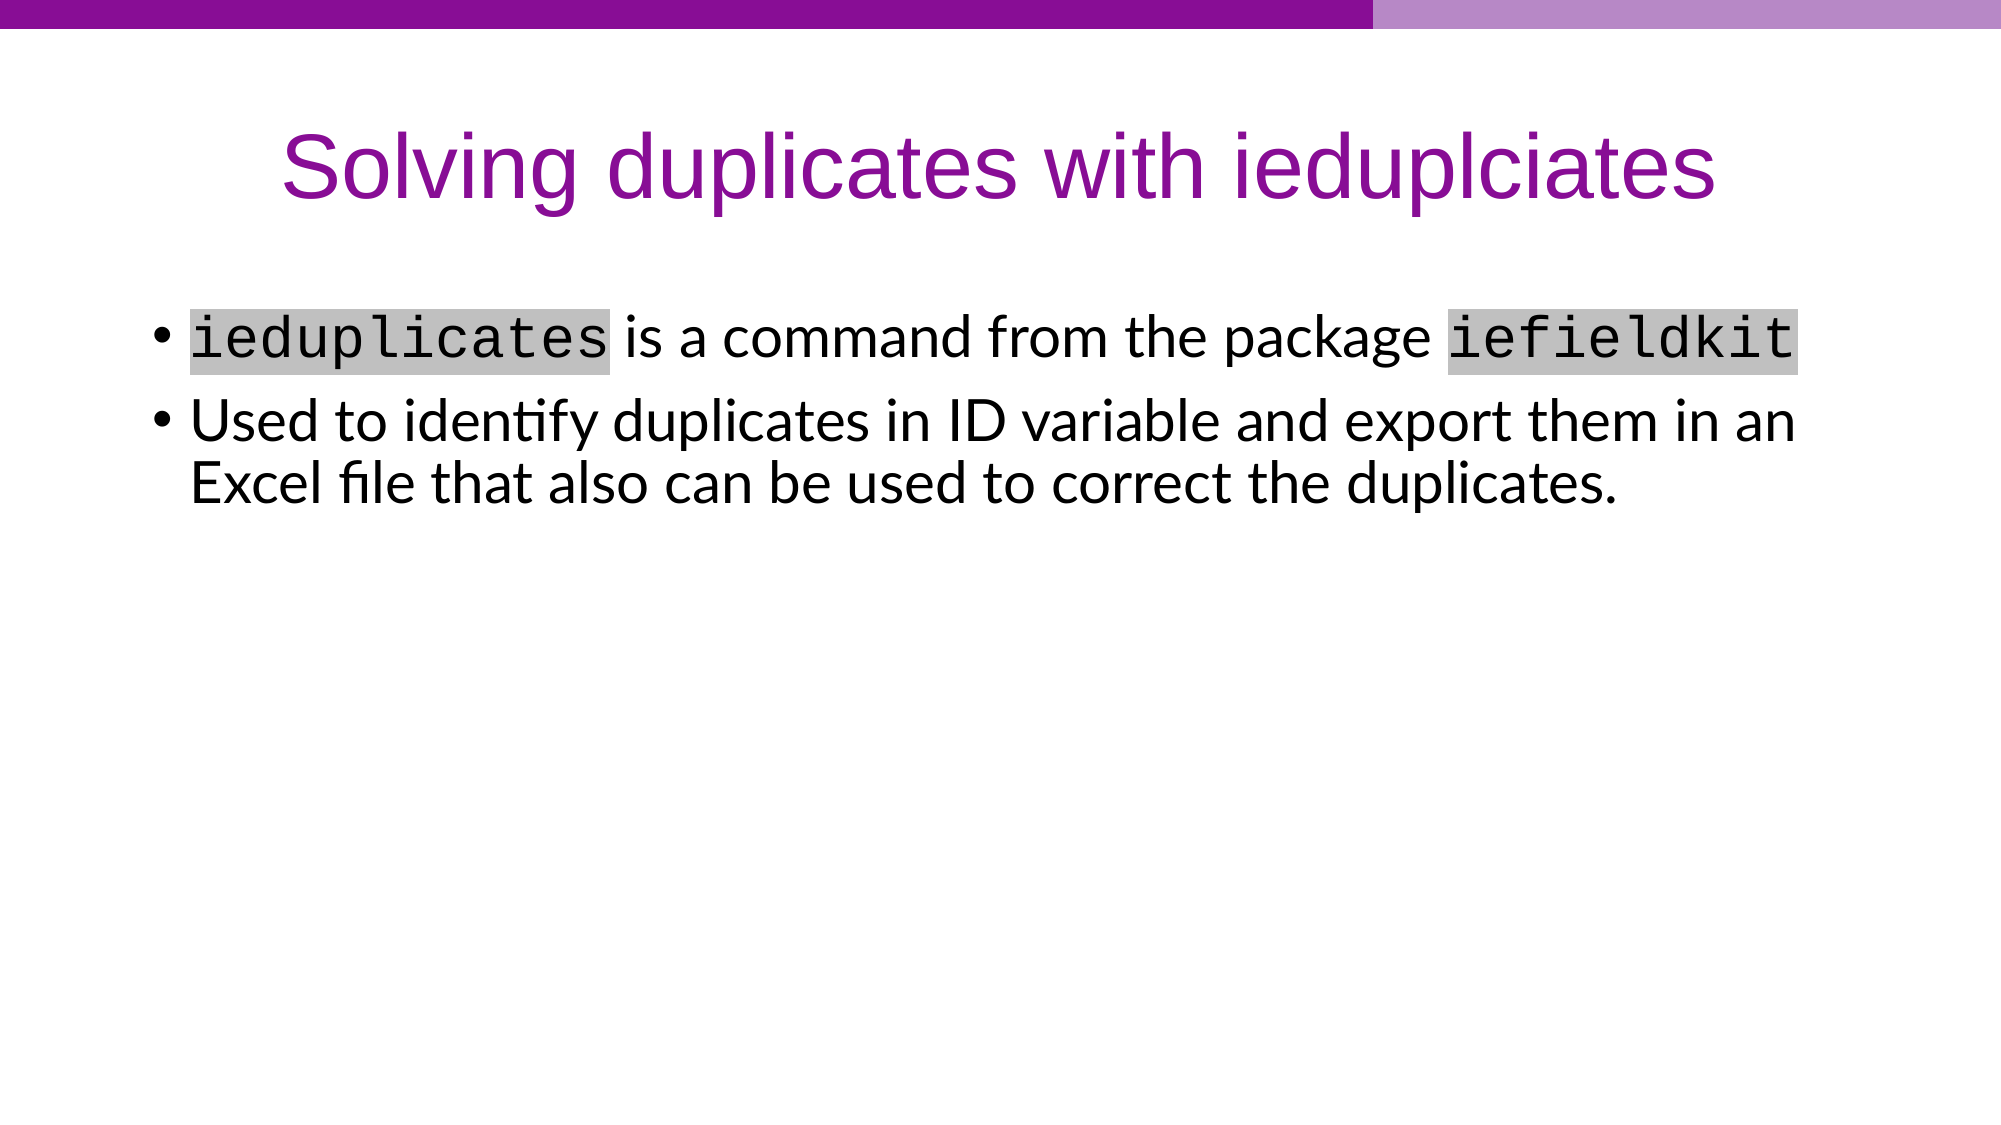

# Solving duplicates with ieduplciates
ieduplicates is a command from the package iefieldkit
Used to identify duplicates in ID variable and export them in an Excel file that also can be used to correct the duplicates.